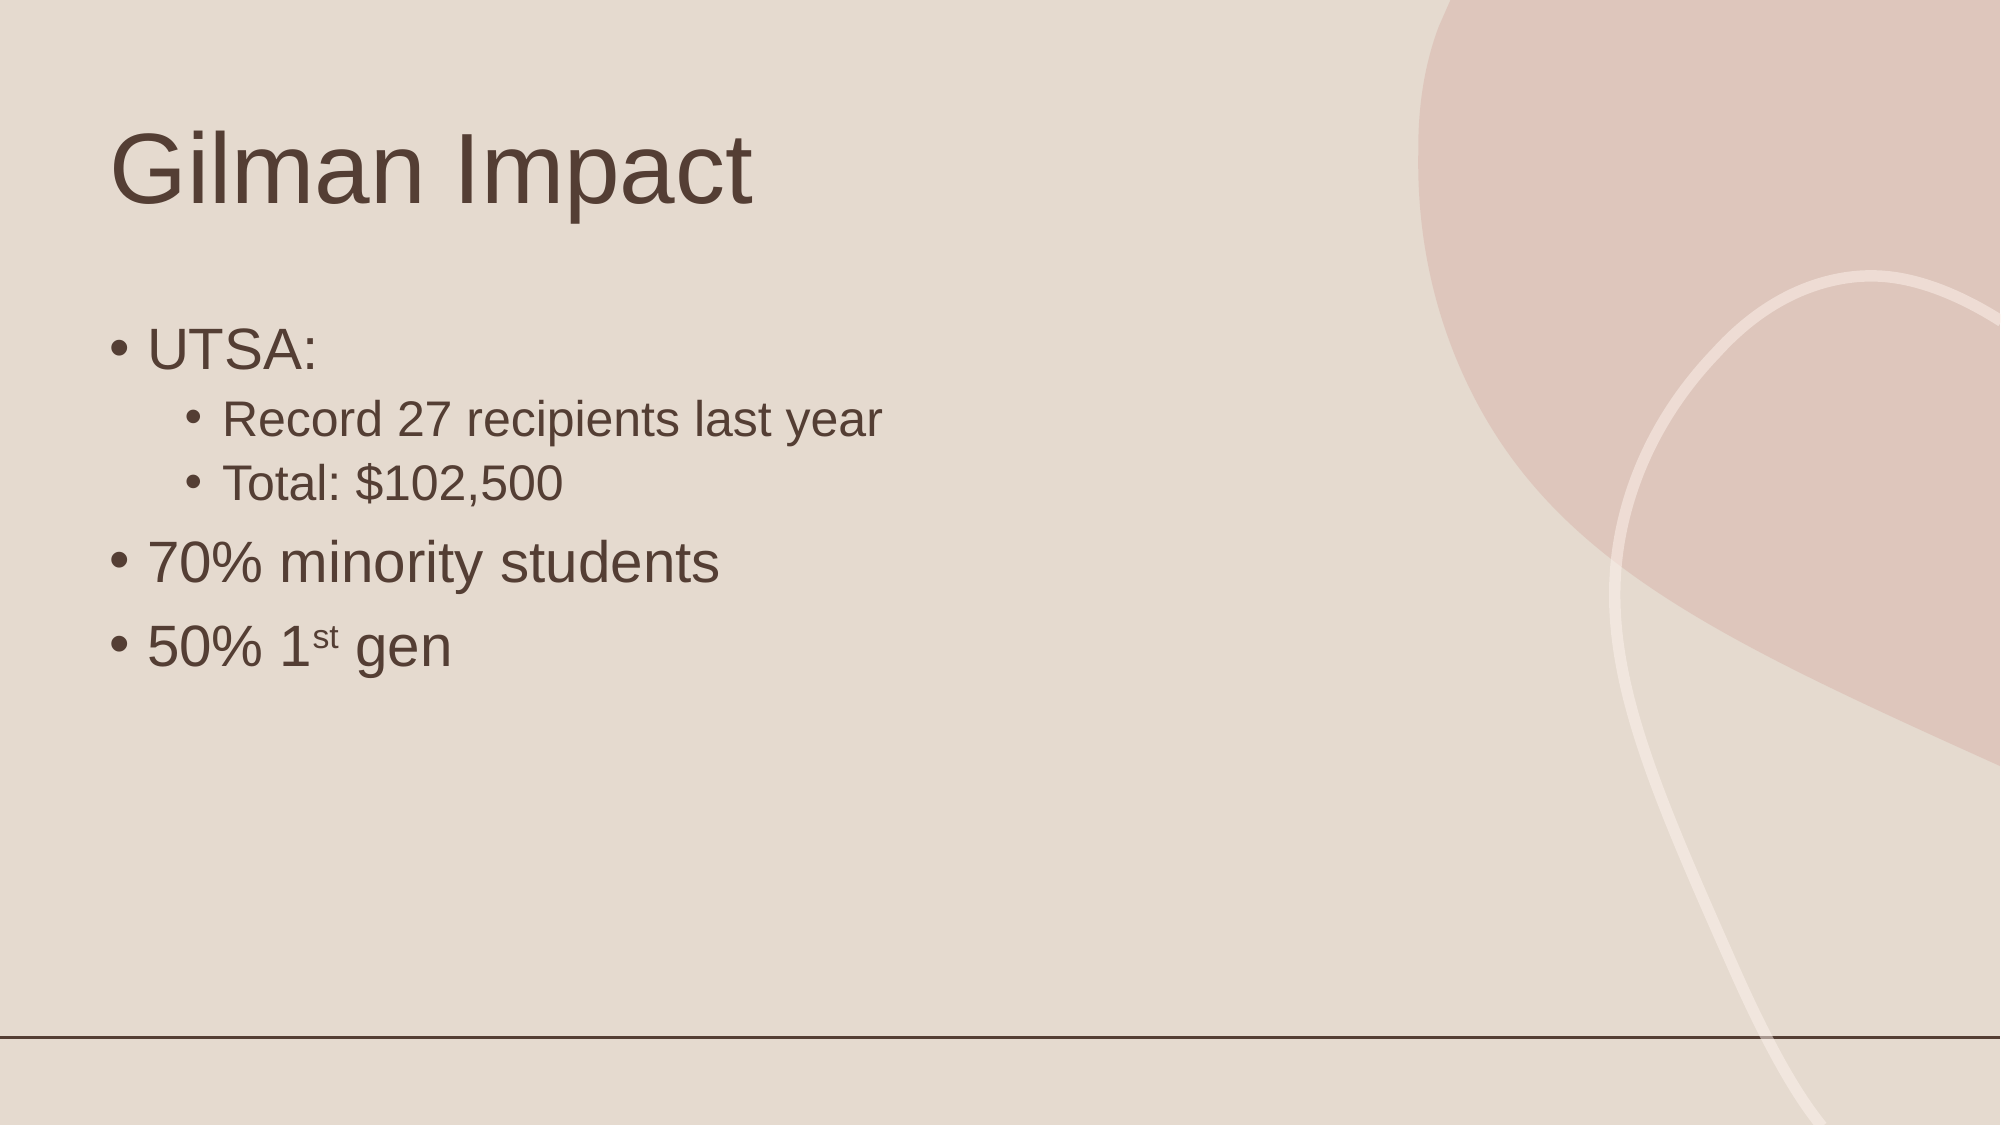

# Gilman Impact
UTSA:
Record 27 recipients last year
Total: $102,500
70% minority students
50% 1st gen